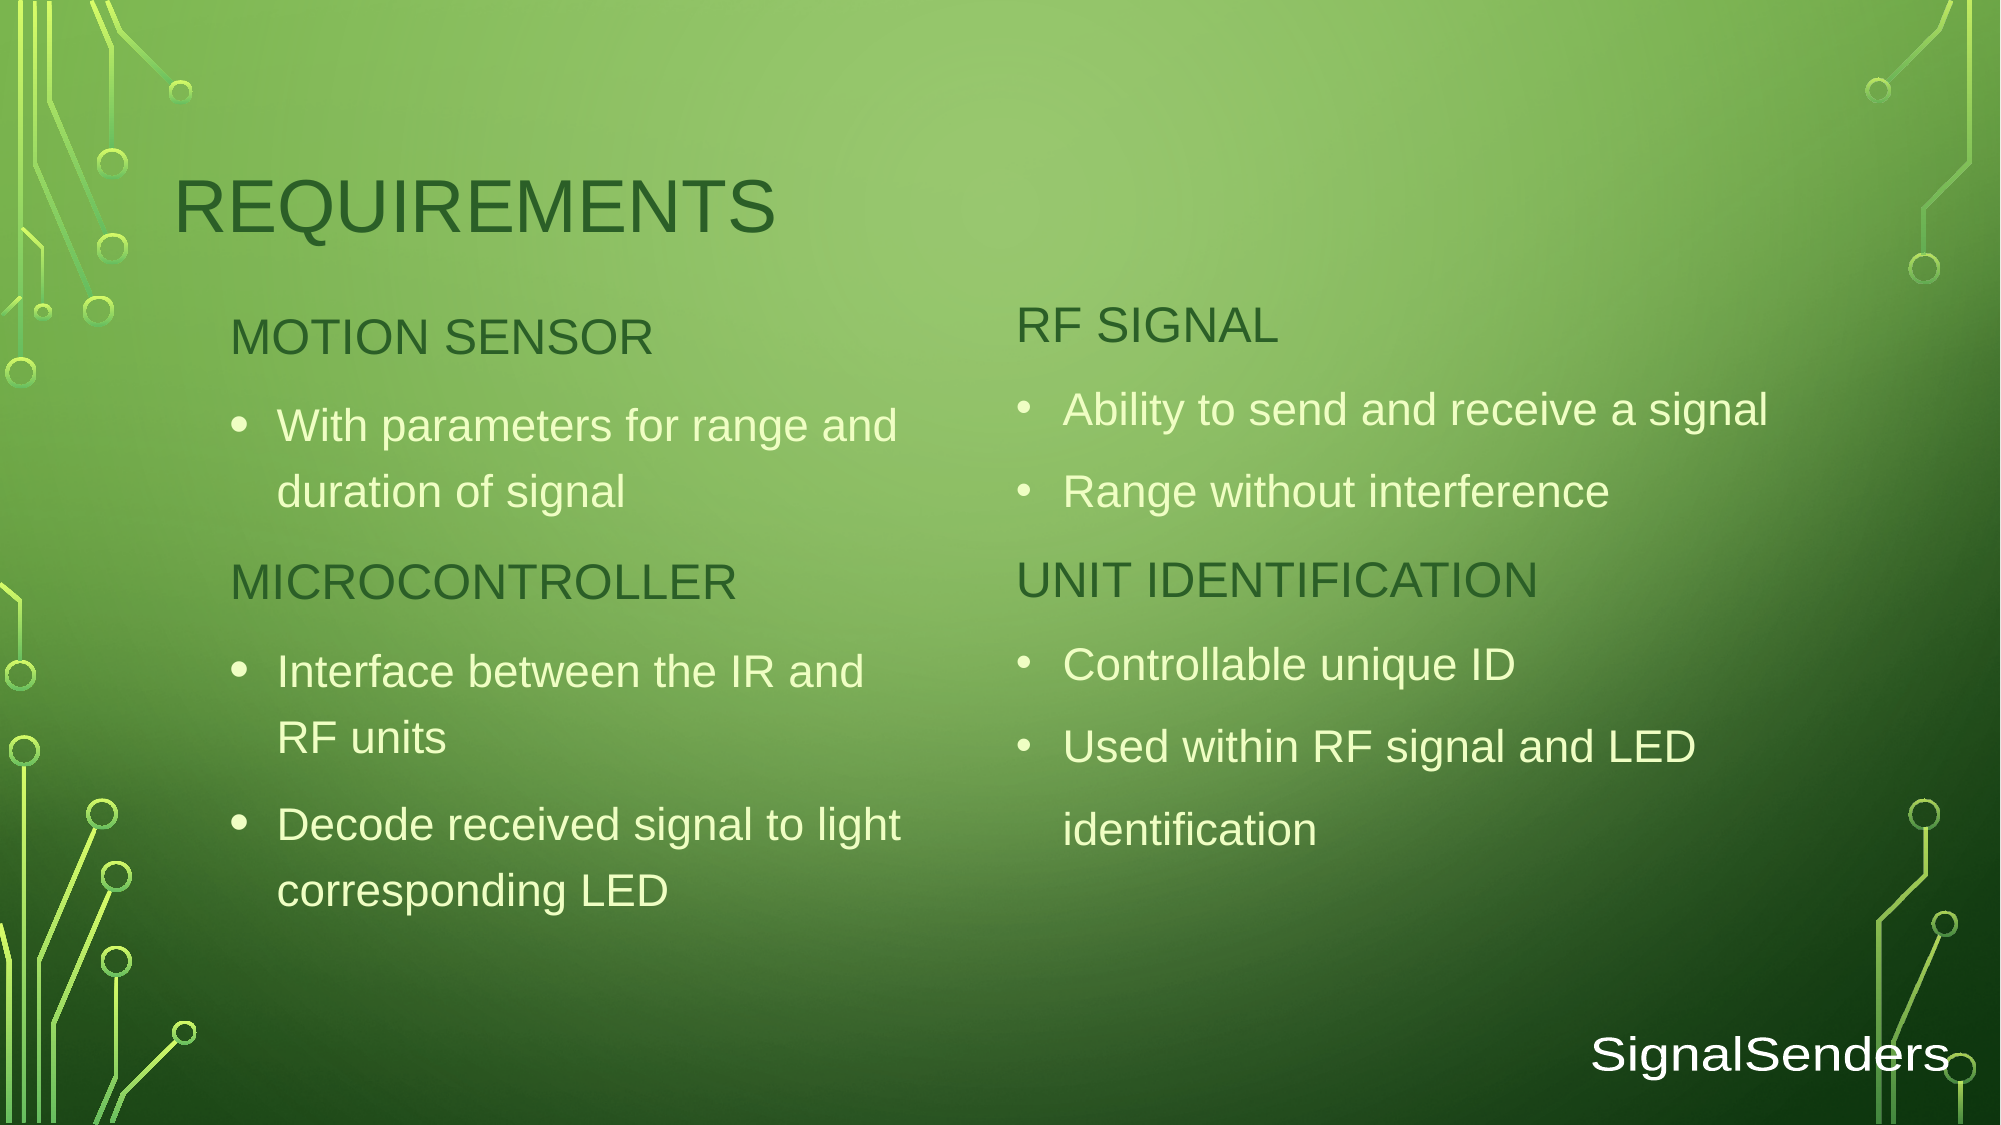

# Requirements
MOTION SENSOR
With parameters for range and duration of signal
MICROCONTROLLER
Interface between the IR and RF units
Decode received signal to light corresponding LED

RF SIGNAL
Ability to send and receive a signal
Range without interference
UNIT IDENTIFICATION
Controllable unique ID
Used within RF signal and LED identification
SignalSenders